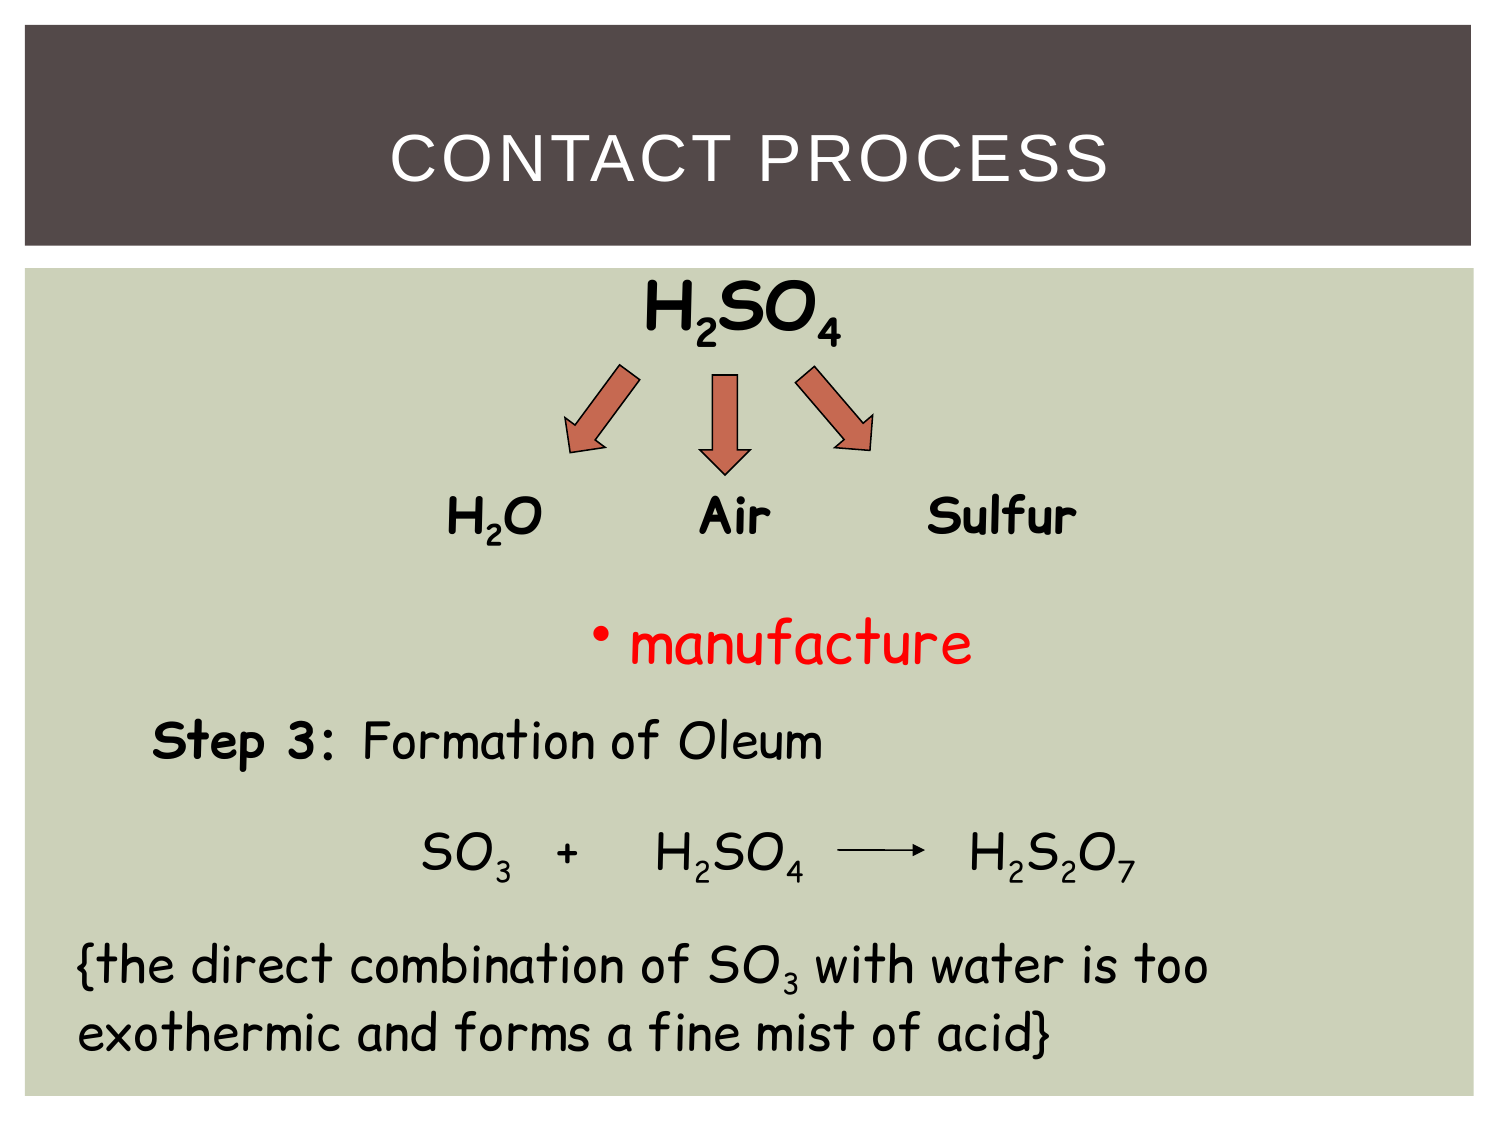

# Contact process
H2SO4

H2O
Air
Sulfur
 manufacture
Step 3: Formation of Oleum
                 SO3     +     H2SO4           H2S2O7

{the direct combination of SO3 with water is too exothermic and forms a fine mist of acid}